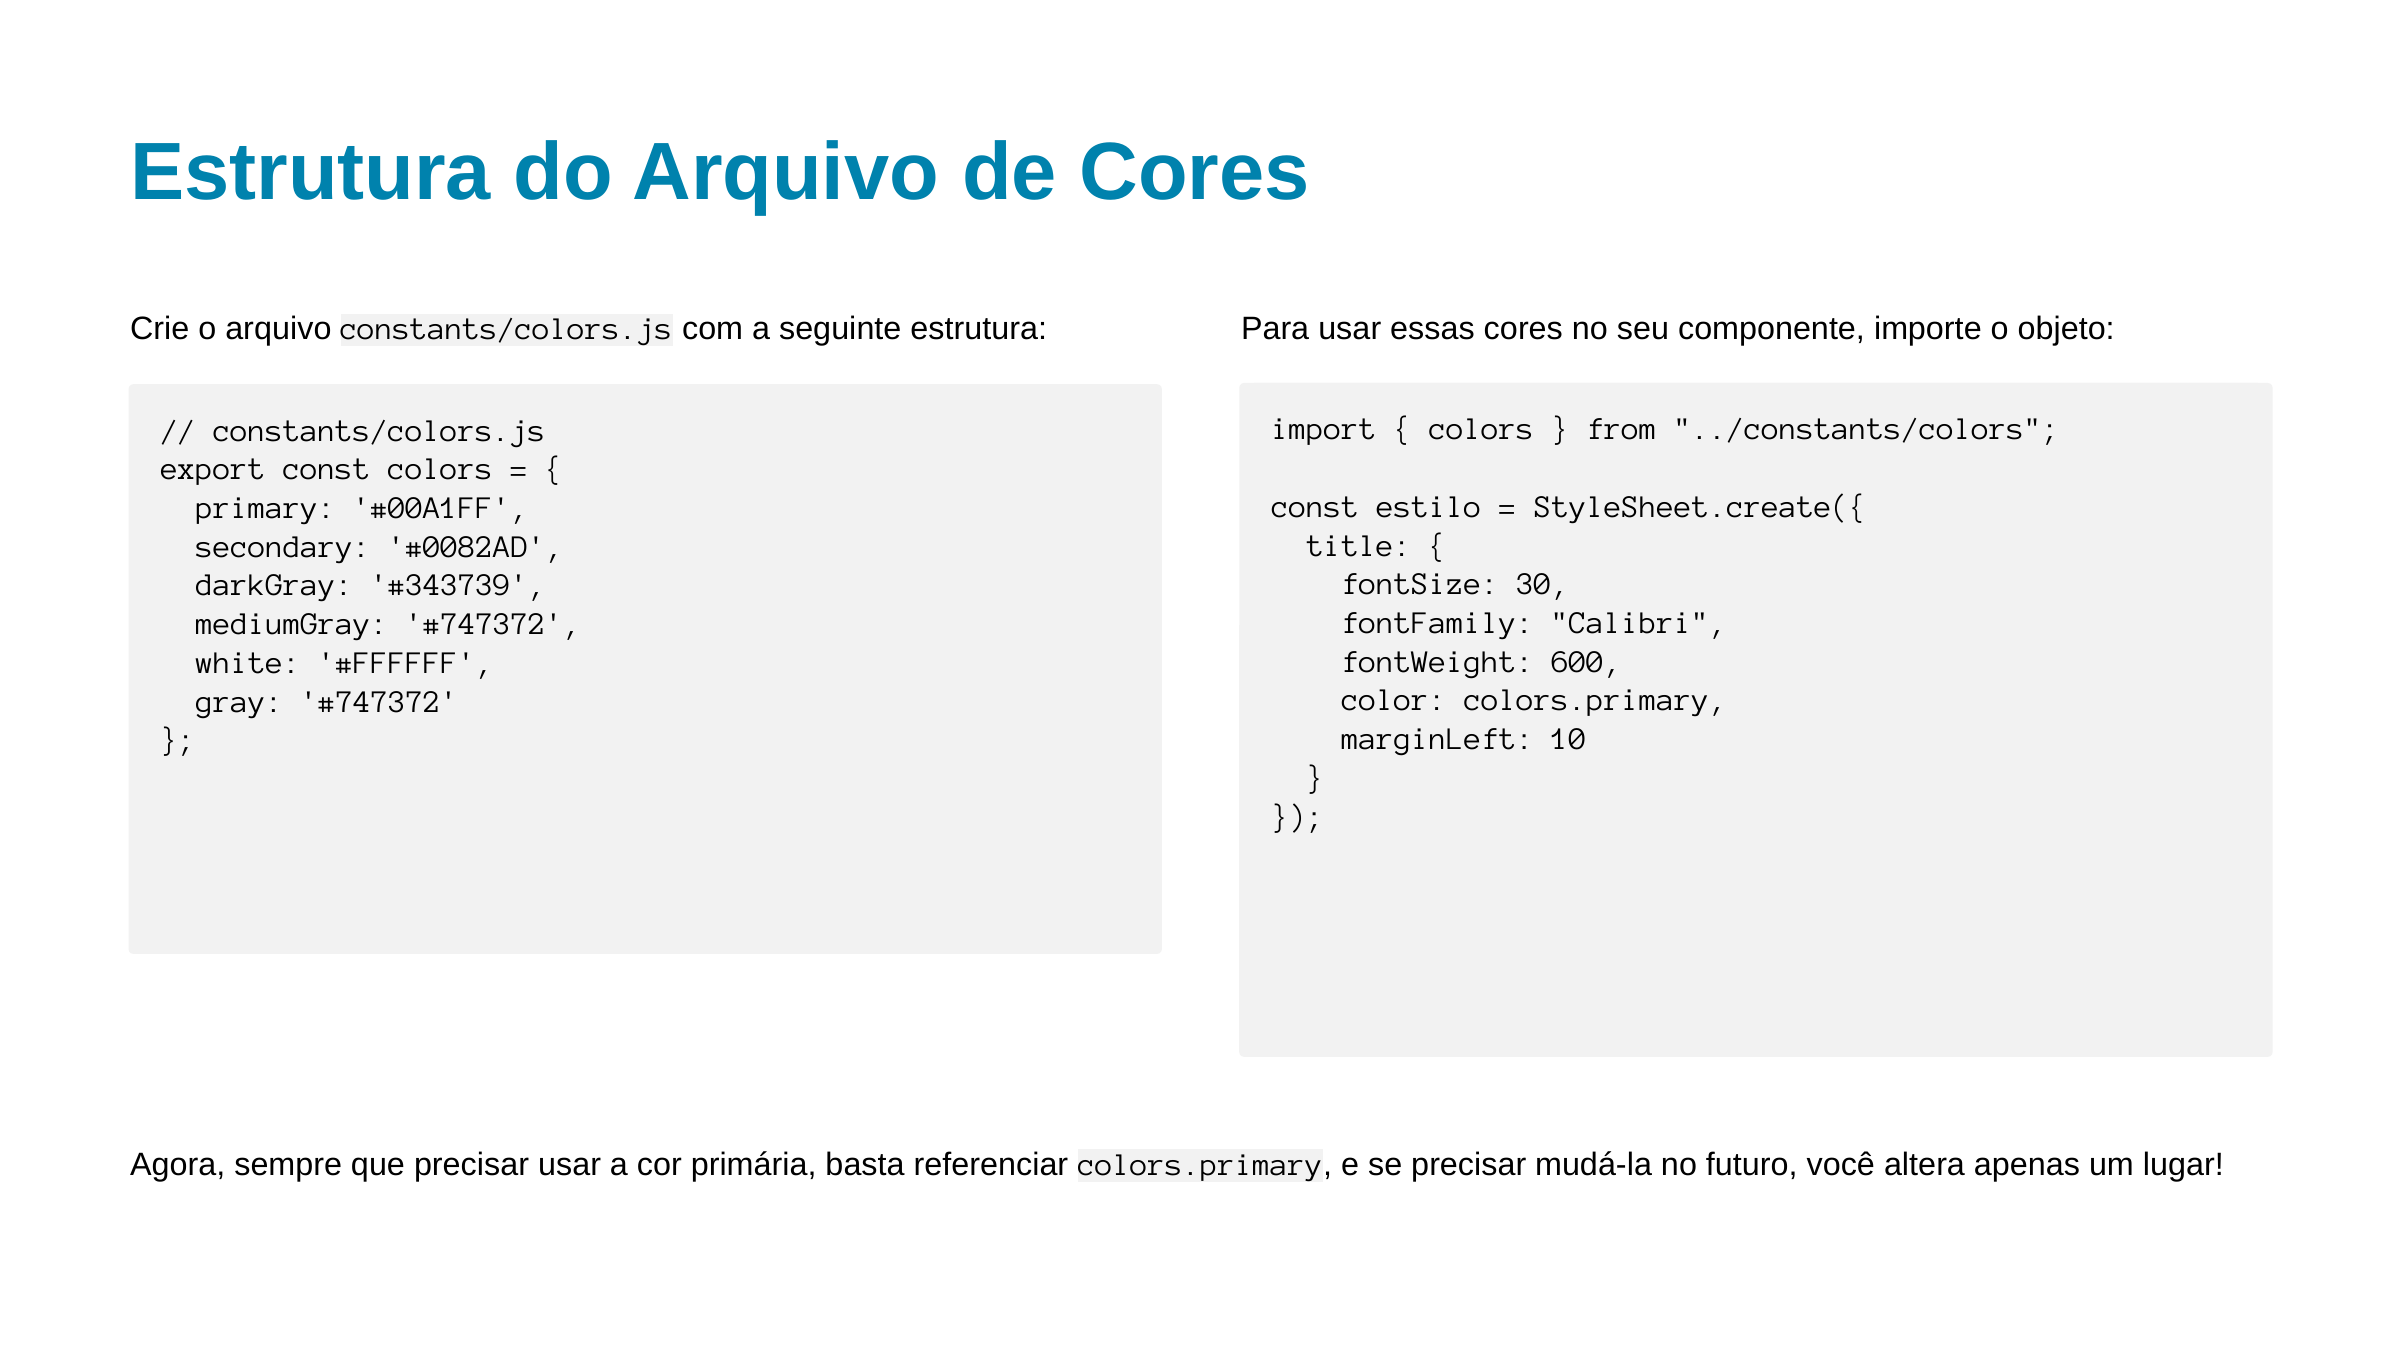

Estrutura do Arquivo de Cores
Crie o arquivo constants/colors.js com a seguinte estrutura:
Para usar essas cores no seu componente, importe o objeto:

import { colors } from "../constants/colors";

const estilo = StyleSheet.create({
  title: {
    fontSize: 30,
    fontFamily: "Calibri",
    fontWeight: 600,
    color: colors.primary,
    marginLeft: 10
  }
});

// constants/colors.js
export const colors = {
  primary: '#00A1FF',
  secondary: '#0082AD',
  darkGray: '#343739',
  mediumGray: '#747372',
  white: '#FFFFFF',
  gray: '#747372'
};

Agora, sempre que precisar usar a cor primária, basta referenciar colors.primary, e se precisar mudá-la no futuro, você altera apenas um lugar!